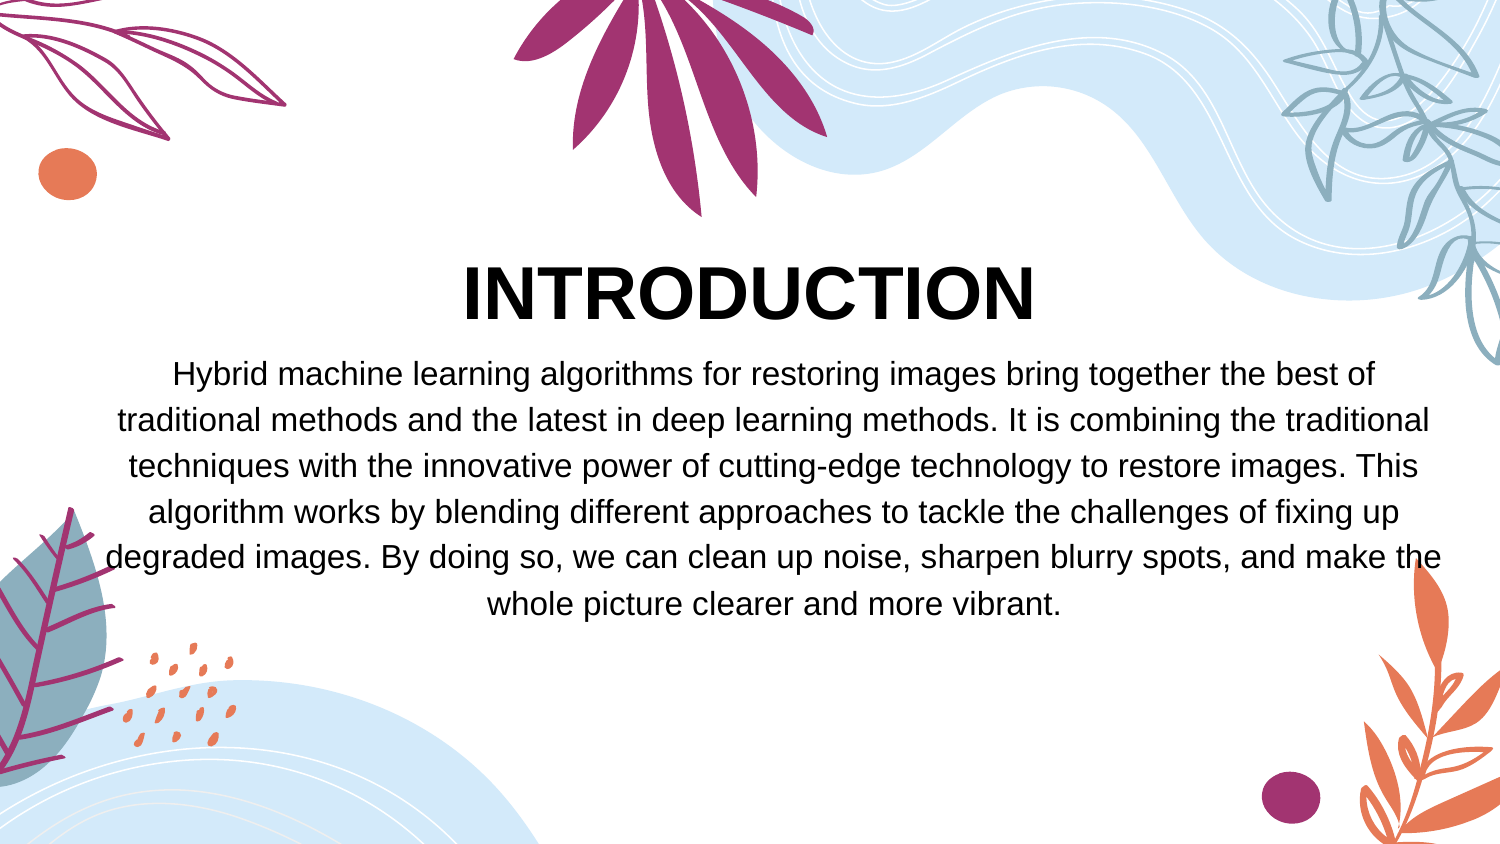

# INTRODUCTION
Hybrid machine learning algorithms for restoring images bring together the best of traditional methods and the latest in deep learning methods. It is combining the traditional techniques with the innovative power of cutting-edge technology to restore images. This algorithm works by blending different approaches to tackle the challenges of fixing up degraded images. By doing so, we can clean up noise, sharpen blurry spots, and make the whole picture clearer and more vibrant.